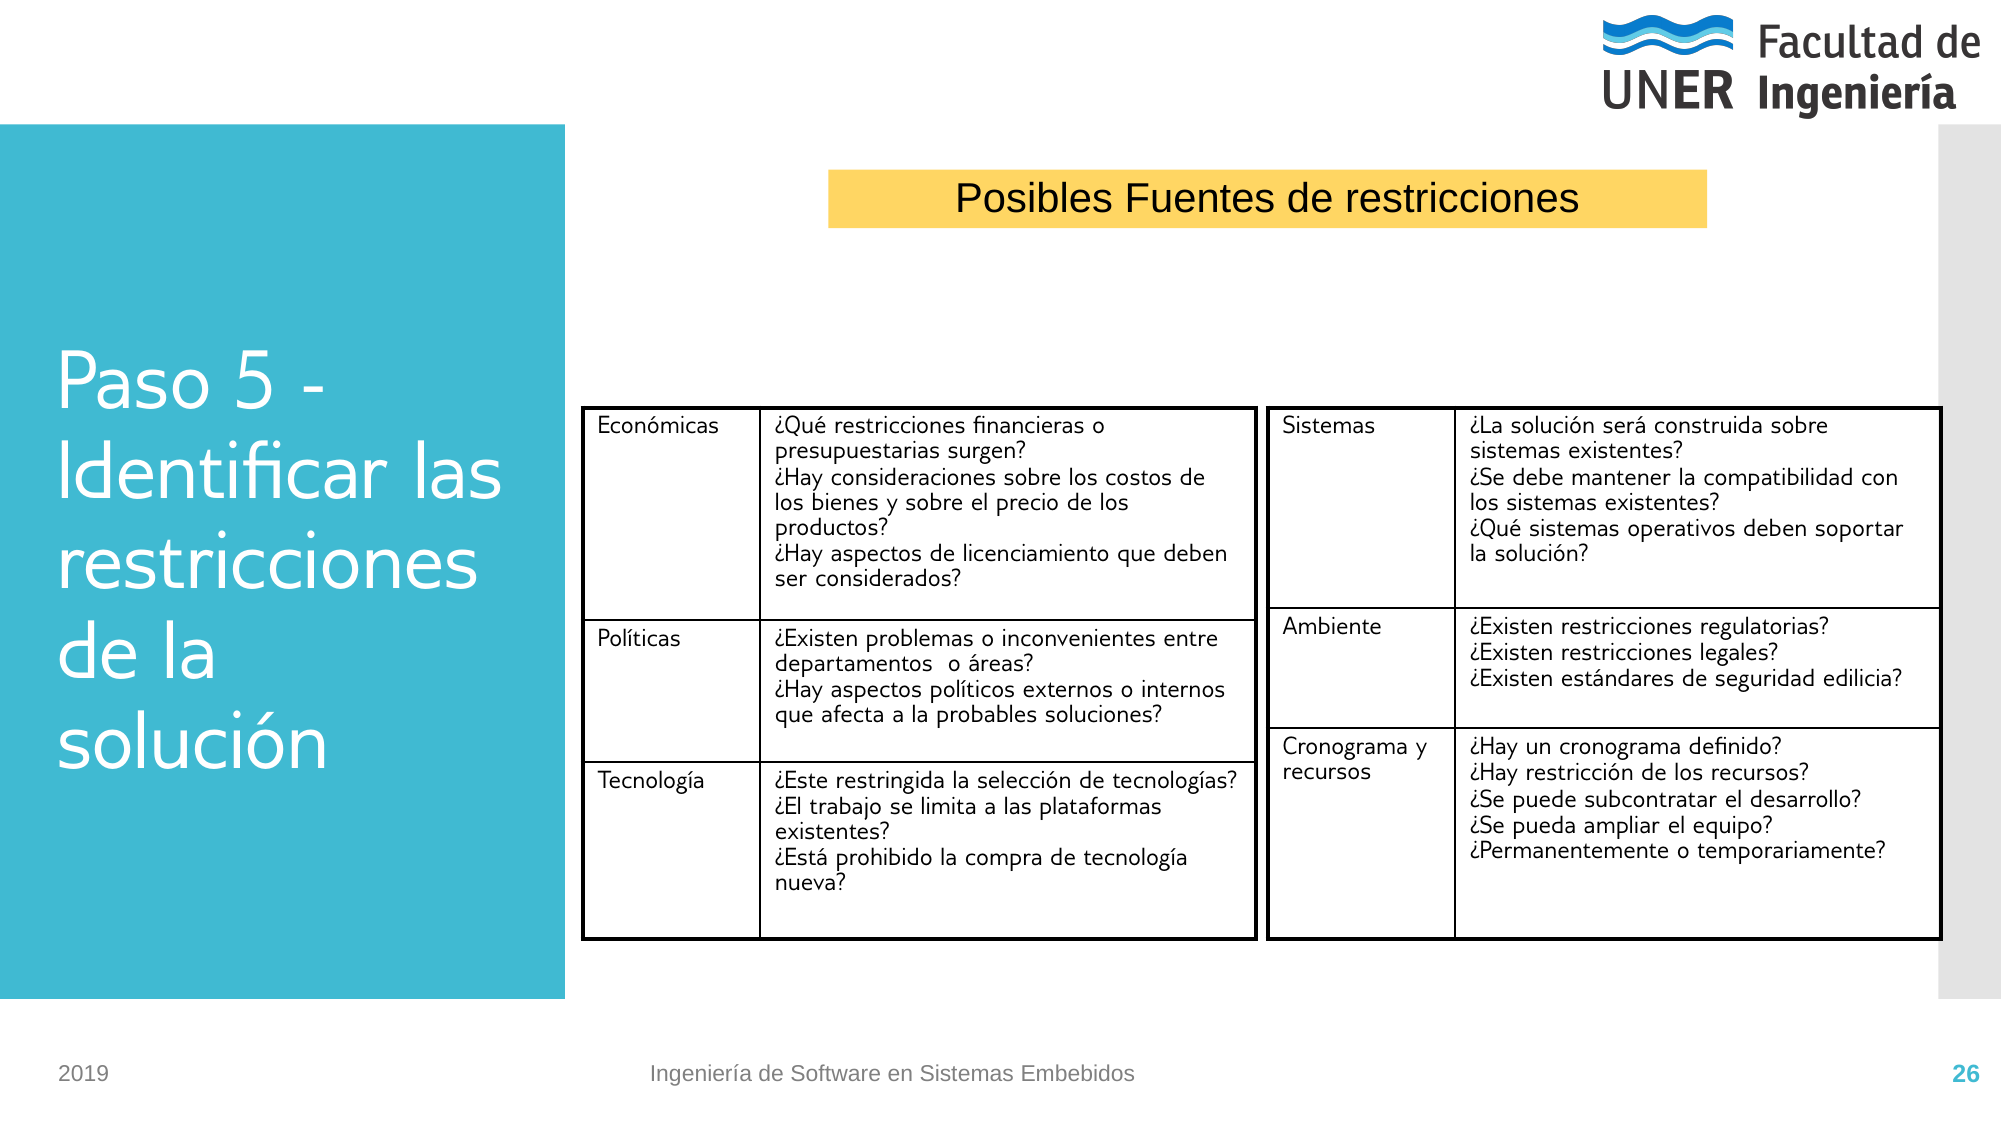

Posibles Fuentes de restricciones
# Paso 5 - Identificar las restricciones de la solución
| Económicas | ¿Qué restricciones financieras o presupuestarias surgen? ¿Hay consideraciones sobre los costos de los bienes y sobre el precio de los productos? ¿Hay aspectos de licenciamiento que deben ser considerados? |
| --- | --- |
| Políticas | ¿Existen problemas o inconvenientes entre departamentos o áreas? ¿Hay aspectos políticos externos o internos que afecta a la probables soluciones? |
| Tecnología | ¿Este restringida la selección de tecnologías? ¿El trabajo se limita a las plataformas existentes? ¿Está prohibido la compra de tecnología nueva? |
| Sistemas | ¿La solución será construida sobre sistemas existentes? ¿Se debe mantener la compatibilidad con los sistemas existentes? ¿Qué sistemas operativos deben soportar la solución? |
| --- | --- |
| Ambiente | ¿Existen restricciones regulatorias? ¿Existen restricciones legales? ¿Existen estándares de seguridad edilicia? |
| Cronograma y recursos | ¿Hay un cronograma definido? ¿Hay restricción de los recursos? ¿Se puede subcontratar el desarrollo? ¿Se pueda ampliar el equipo? ¿Permanentemente o temporariamente? |
2019
Ingeniería de Software en Sistemas Embebidos
26